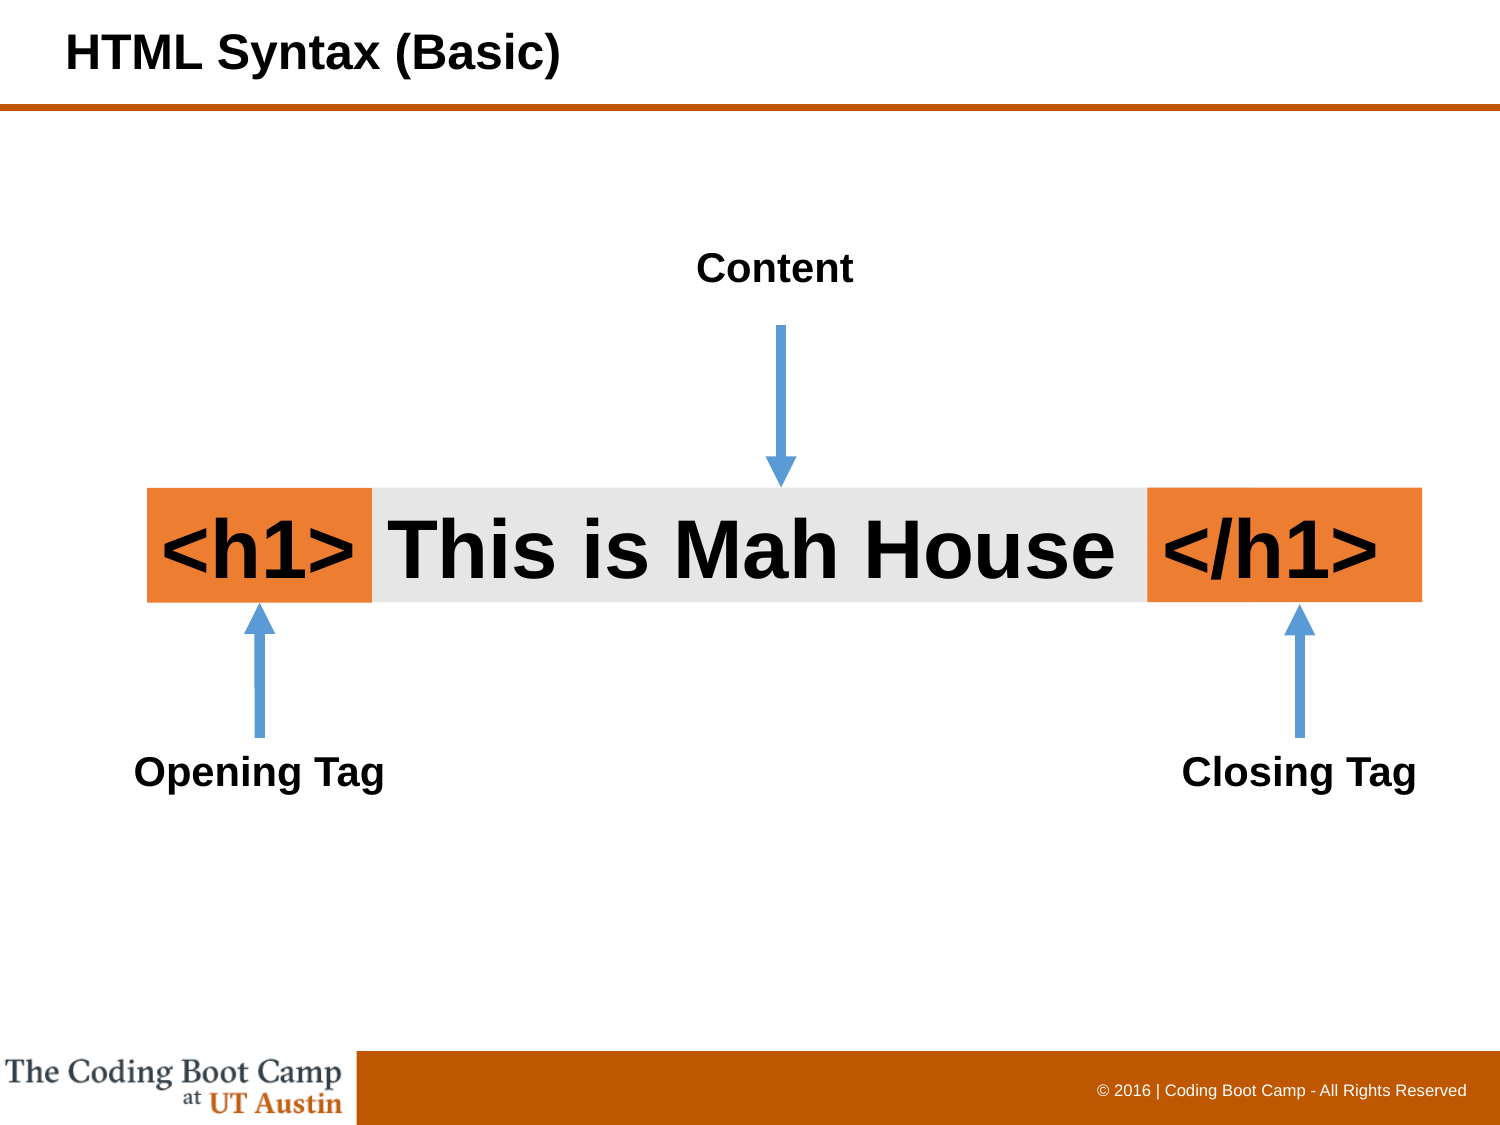

# HTML Syntax (Basic)
Content
This is Mah House
</h1>
<h1>
Opening Tag
Closing Tag